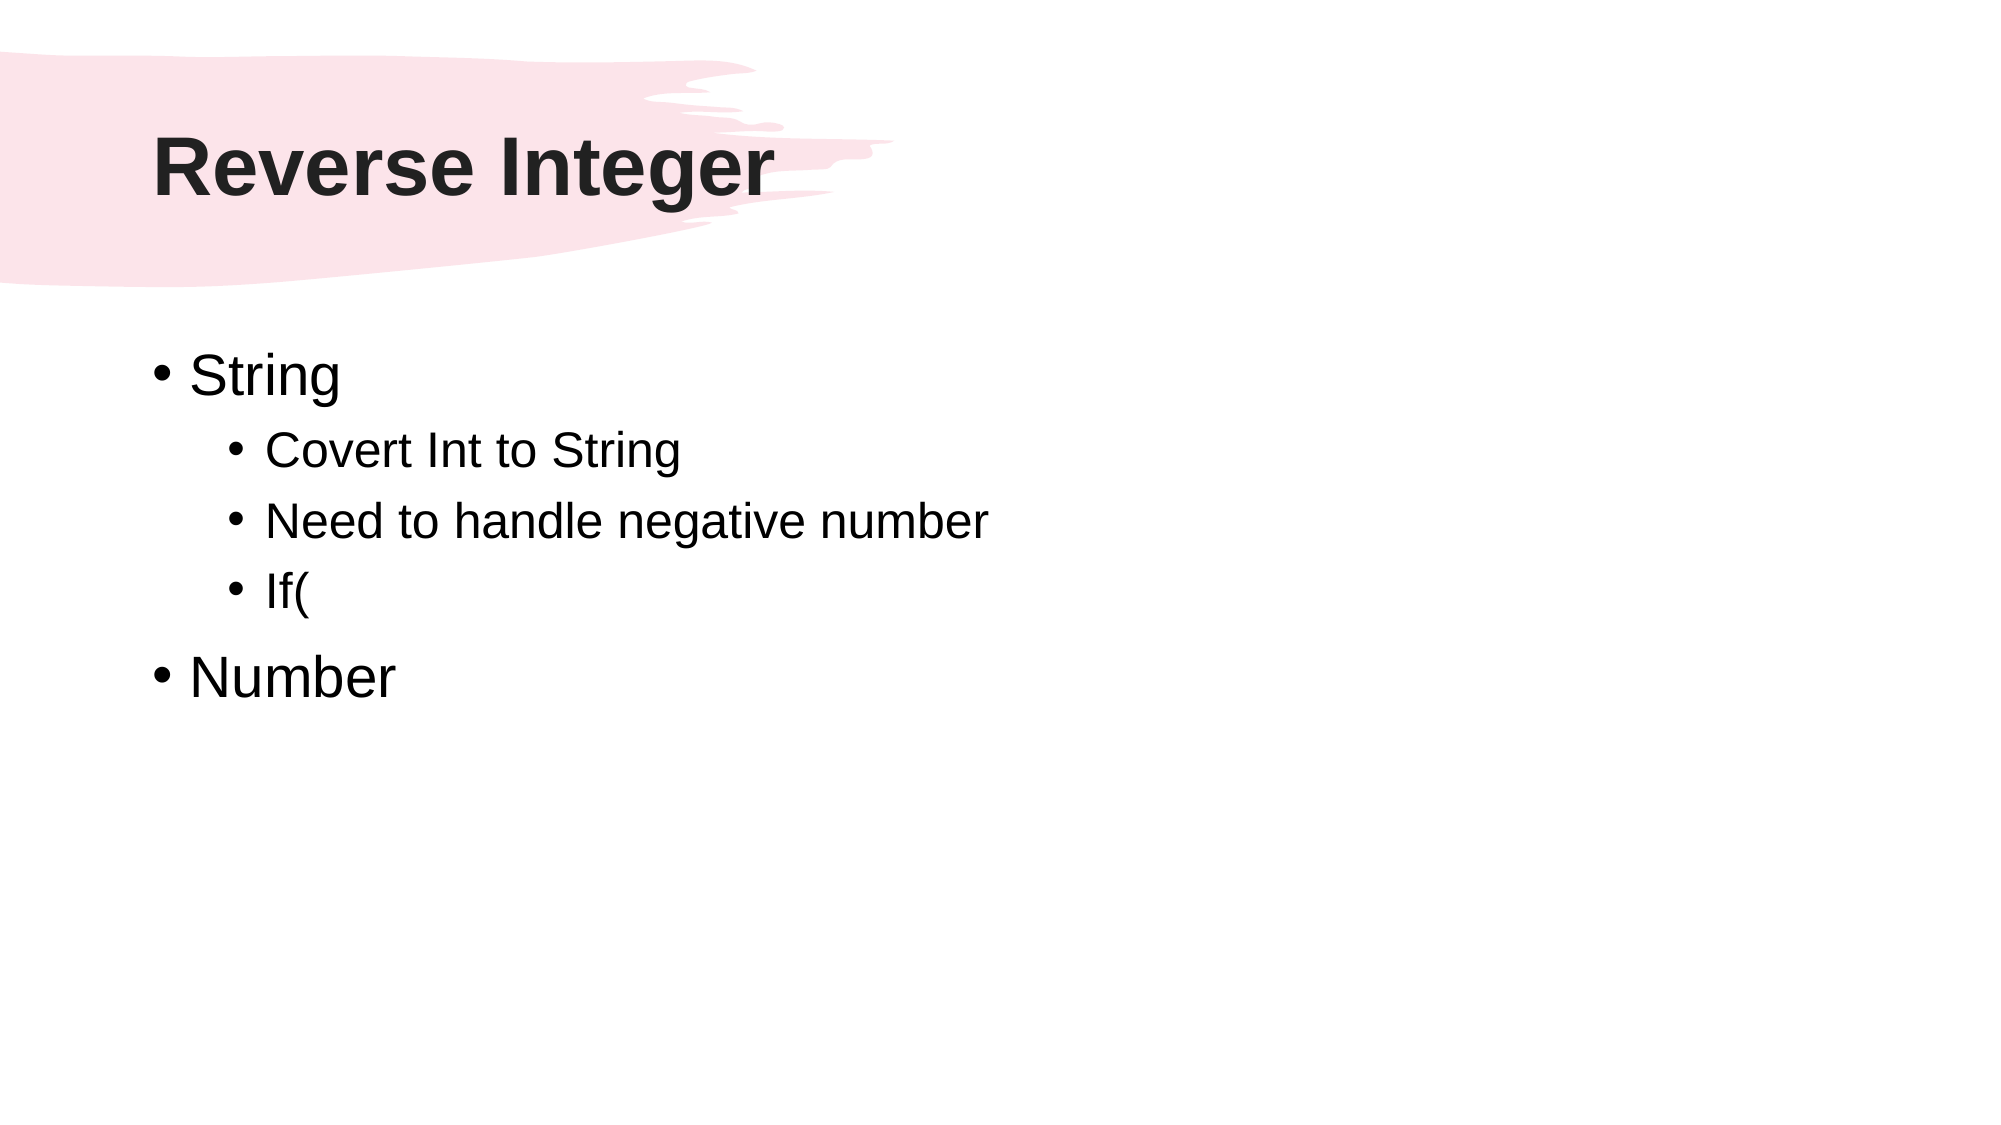

# Reverse Integer
String
Covert Int to String
Need to handle negative number
If(
Number